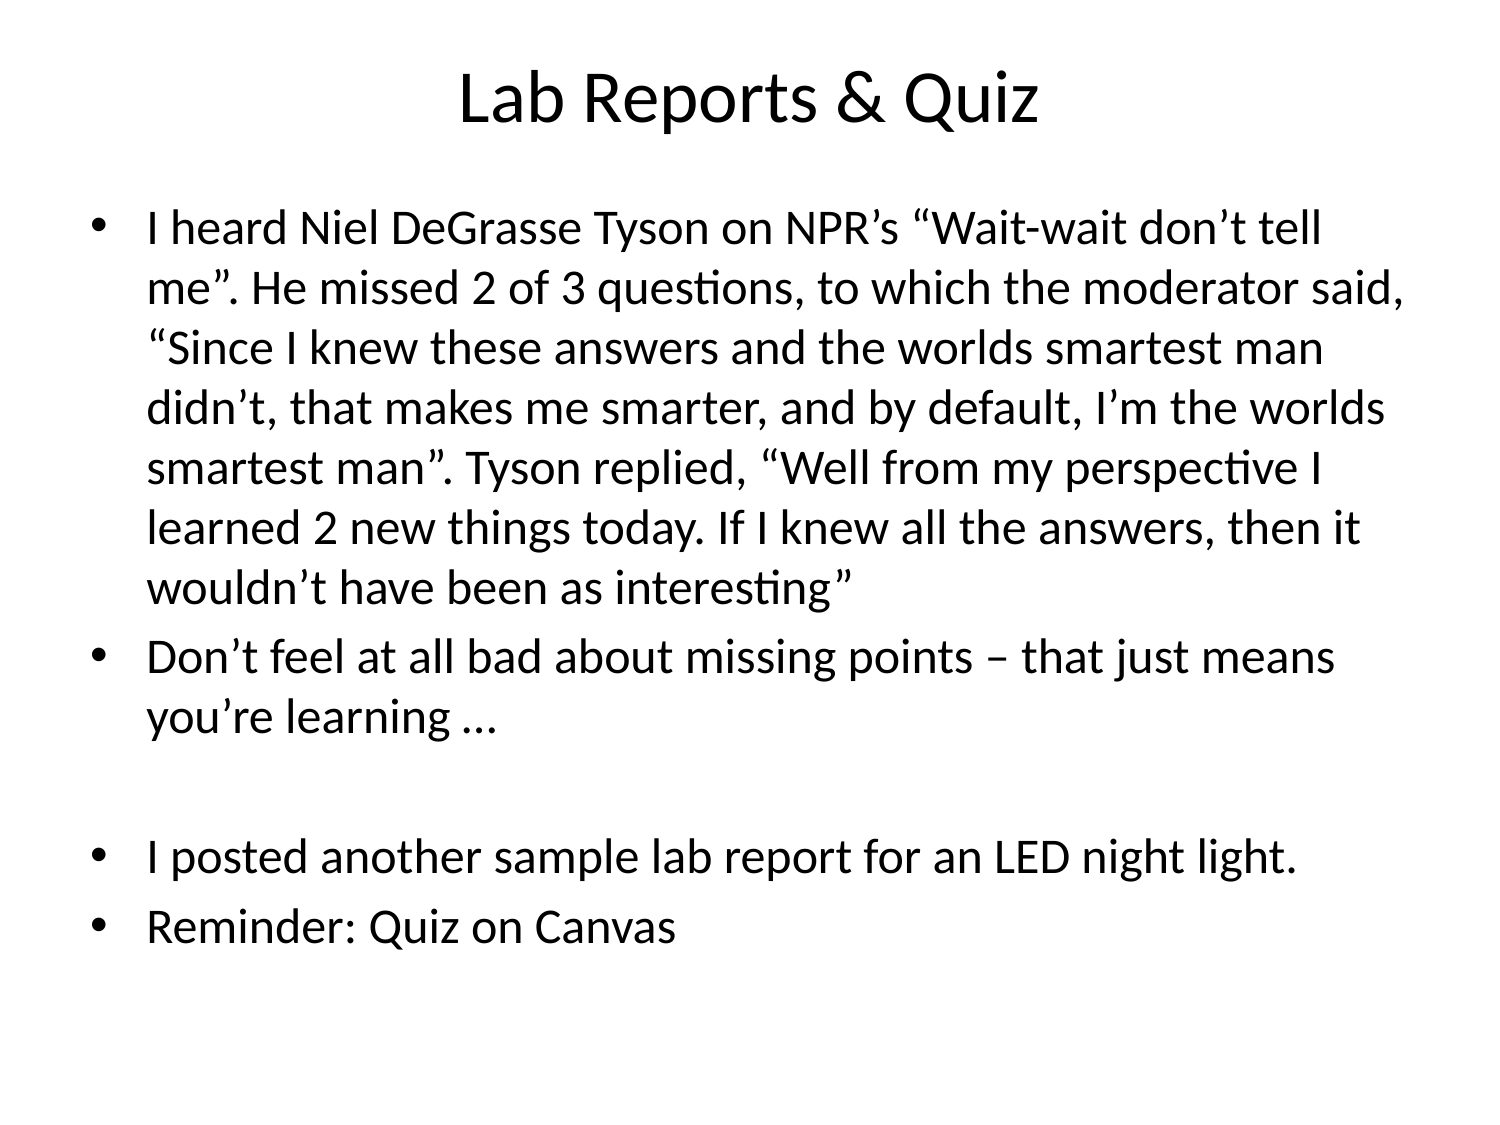

# Lab Reports & Quiz
I heard Niel DeGrasse Tyson on NPR’s “Wait-wait don’t tell me”. He missed 2 of 3 questions, to which the moderator said, “Since I knew these answers and the worlds smartest man didn’t, that makes me smarter, and by default, I’m the worlds smartest man”. Tyson replied, “Well from my perspective I learned 2 new things today. If I knew all the answers, then it wouldn’t have been as interesting”
Don’t feel at all bad about missing points – that just means you’re learning …

I posted another sample lab report for an LED night light.
Reminder: Quiz on Canvas